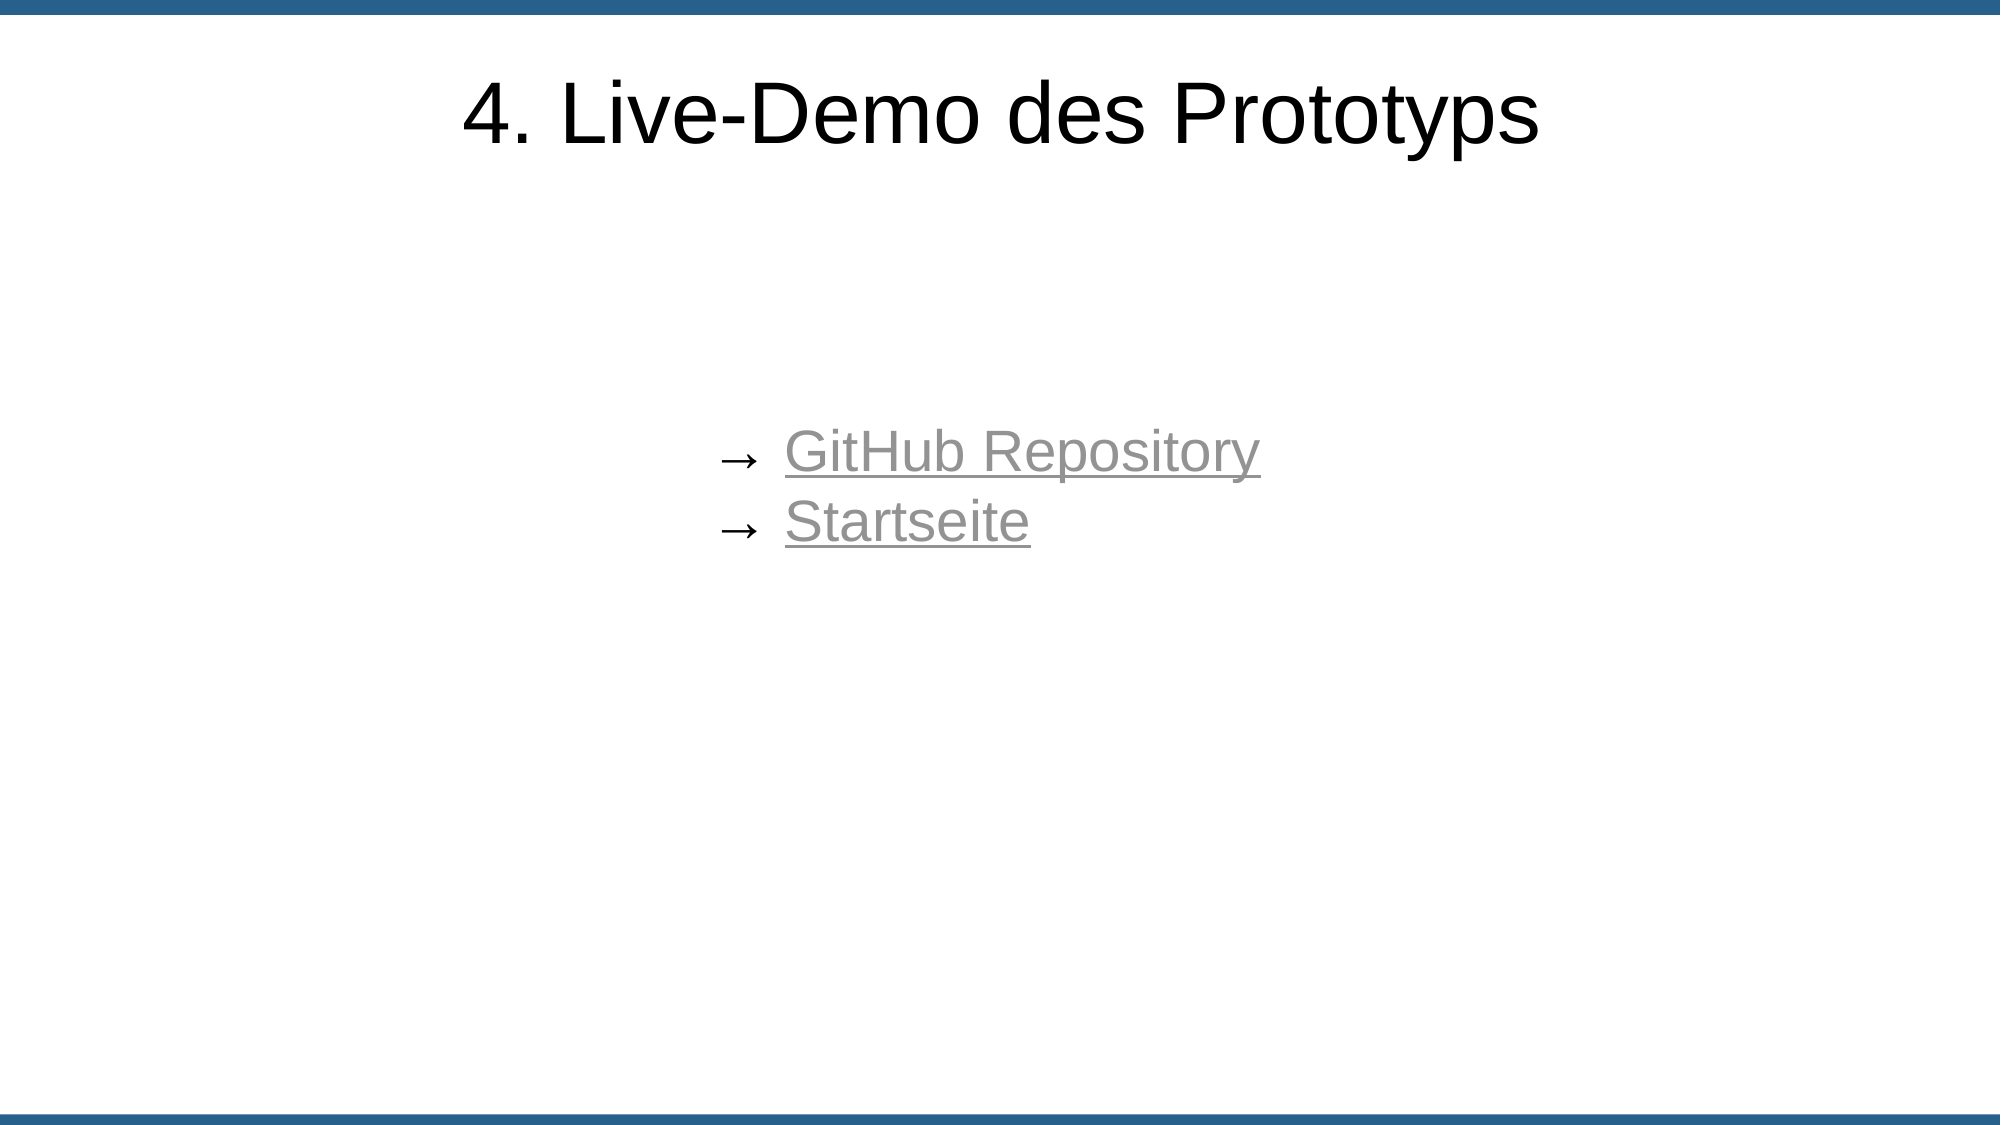

4. Live-Demo des Prototyps
→ GitHub Repository
→ Startseite